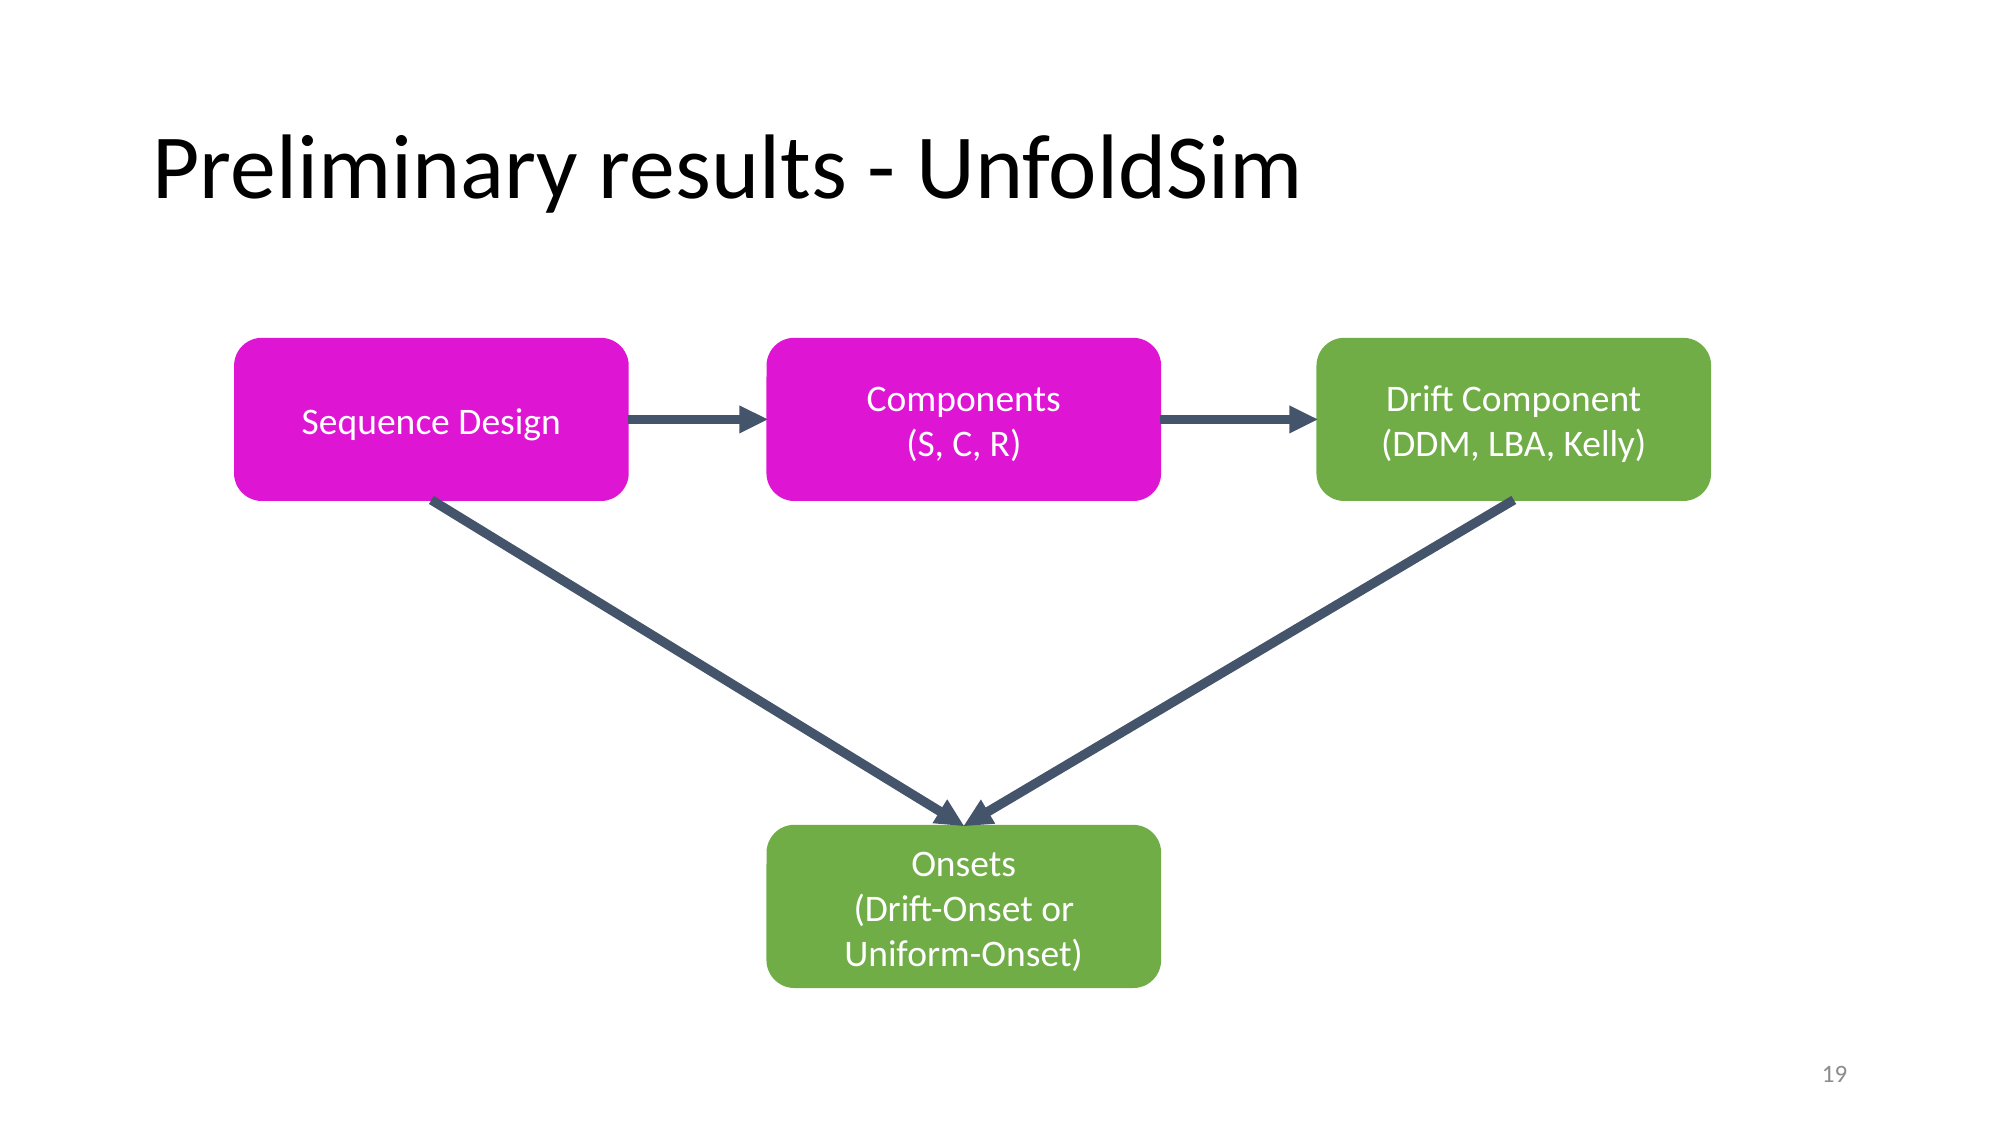

# Preliminary results - UnfoldSim
Components
(S, C, R)
Drift Component
(DDM, LBA, Kelly)
Sequence Design
Onsets
(Drift-Onset or Uniform-Onset)
19